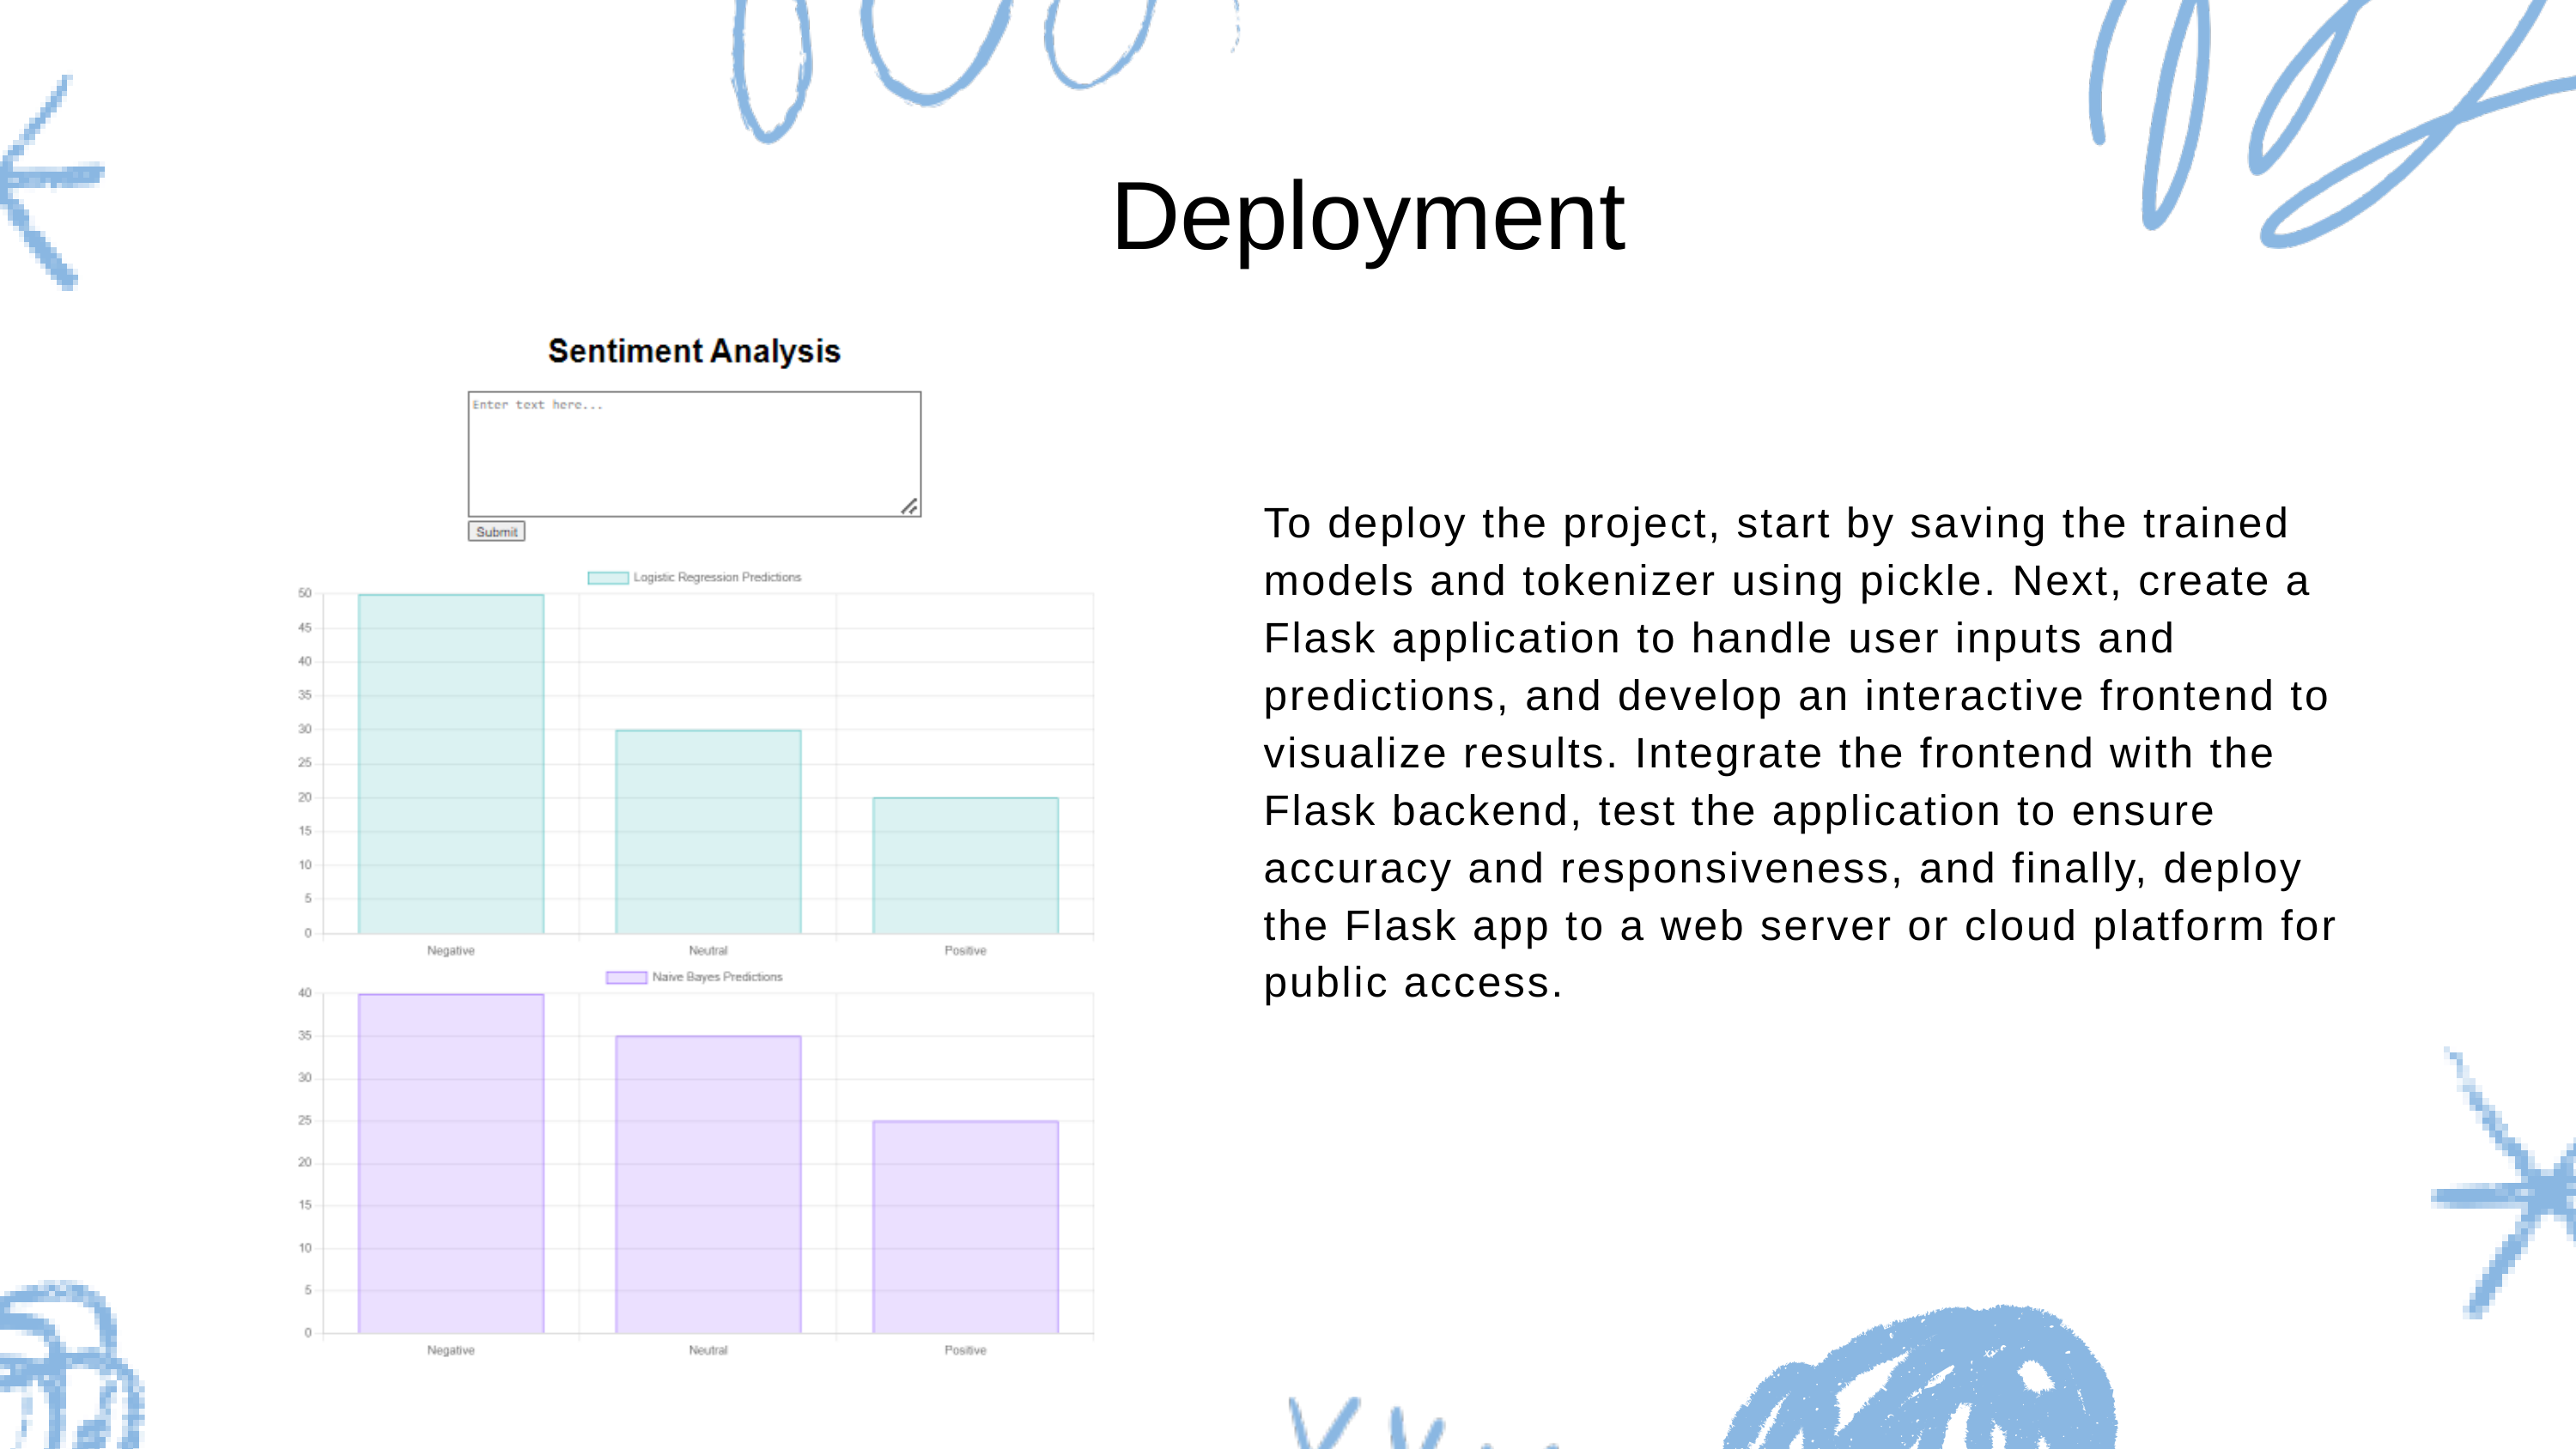

Deployment

To deploy the project, start by saving the trained models and tokenizer using pickle. Next, create a Flask application to handle user inputs and predictions, and develop an interactive frontend to visualize results. Integrate the frontend with the Flask backend, test the application to ensure accuracy and responsiveness, and finally, deploy the Flask app to a web server or cloud platform for public access.